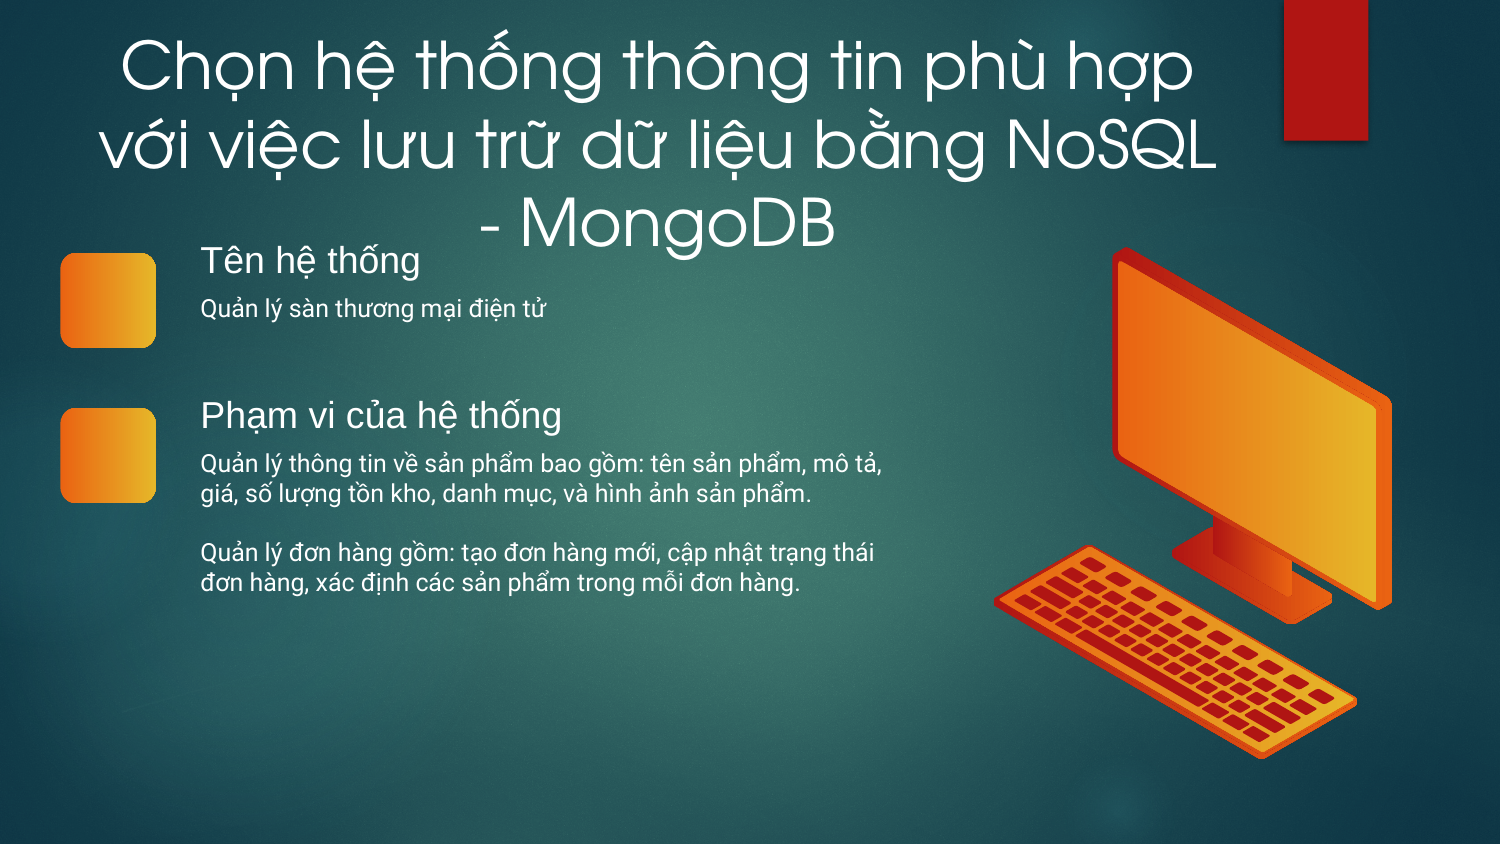

# Chọn hệ thống thông tin phù hợp với việc lưu trữ dữ liệu bằng NoSQL - MongoDB
Tên hệ thống
Quản lý sàn thương mại điện tử

Phạm vi của hệ thống
Quản lý thông tin về sản phẩm bao gồm: tên sản phẩm, mô tả, giá, số lượng tồn kho, danh mục, và hình ảnh sản phẩm.

Quản lý đơn hàng gồm: tạo đơn hàng mới, cập nhật trạng thái đơn hàng, xác định các sản phẩm trong mỗi đơn hàng.